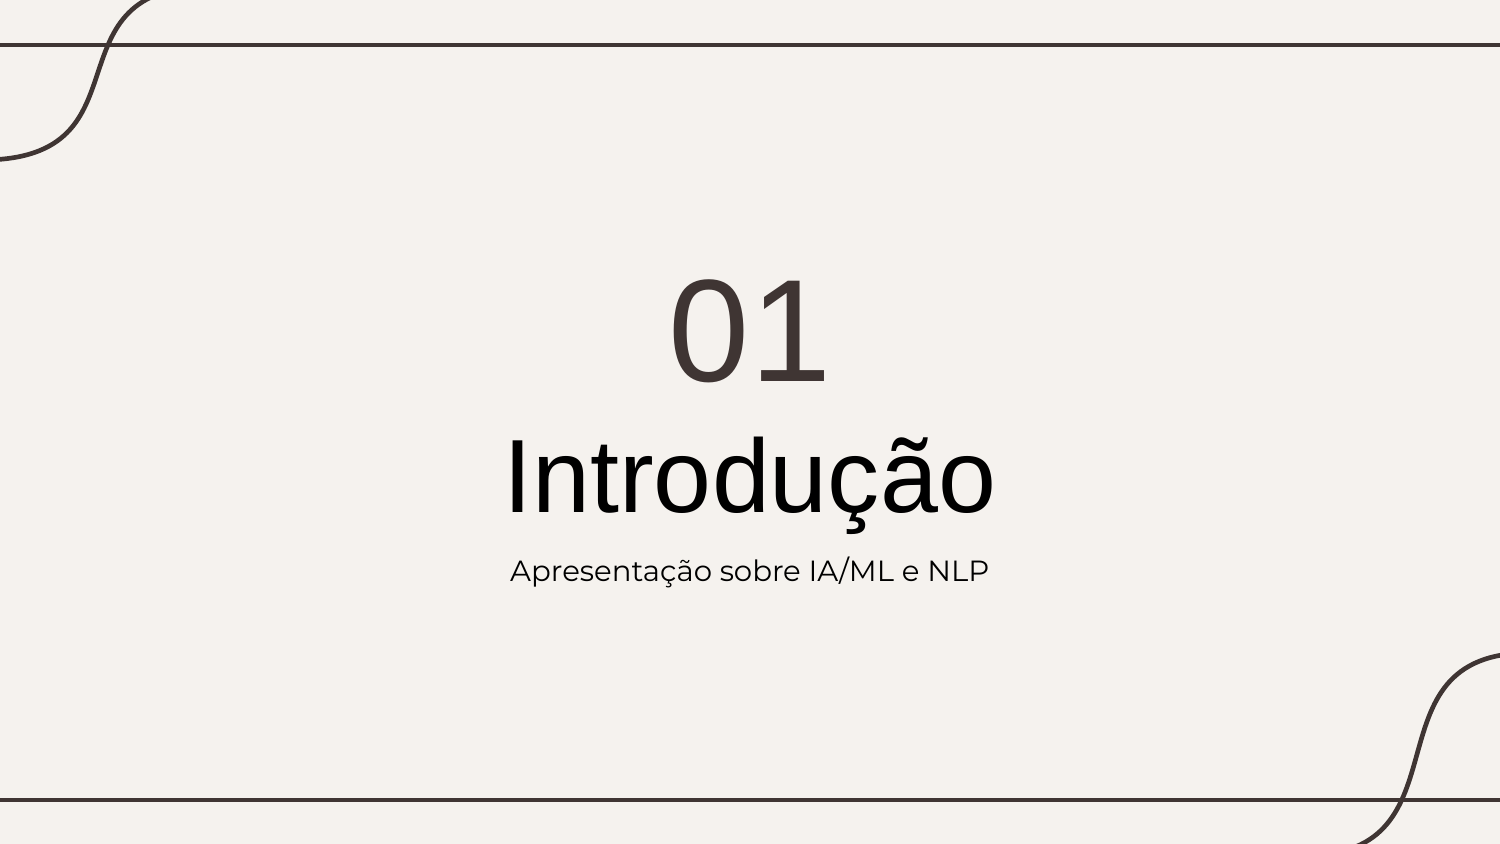

01
# Introdução
Apresentação sobre IA/ML e NLP